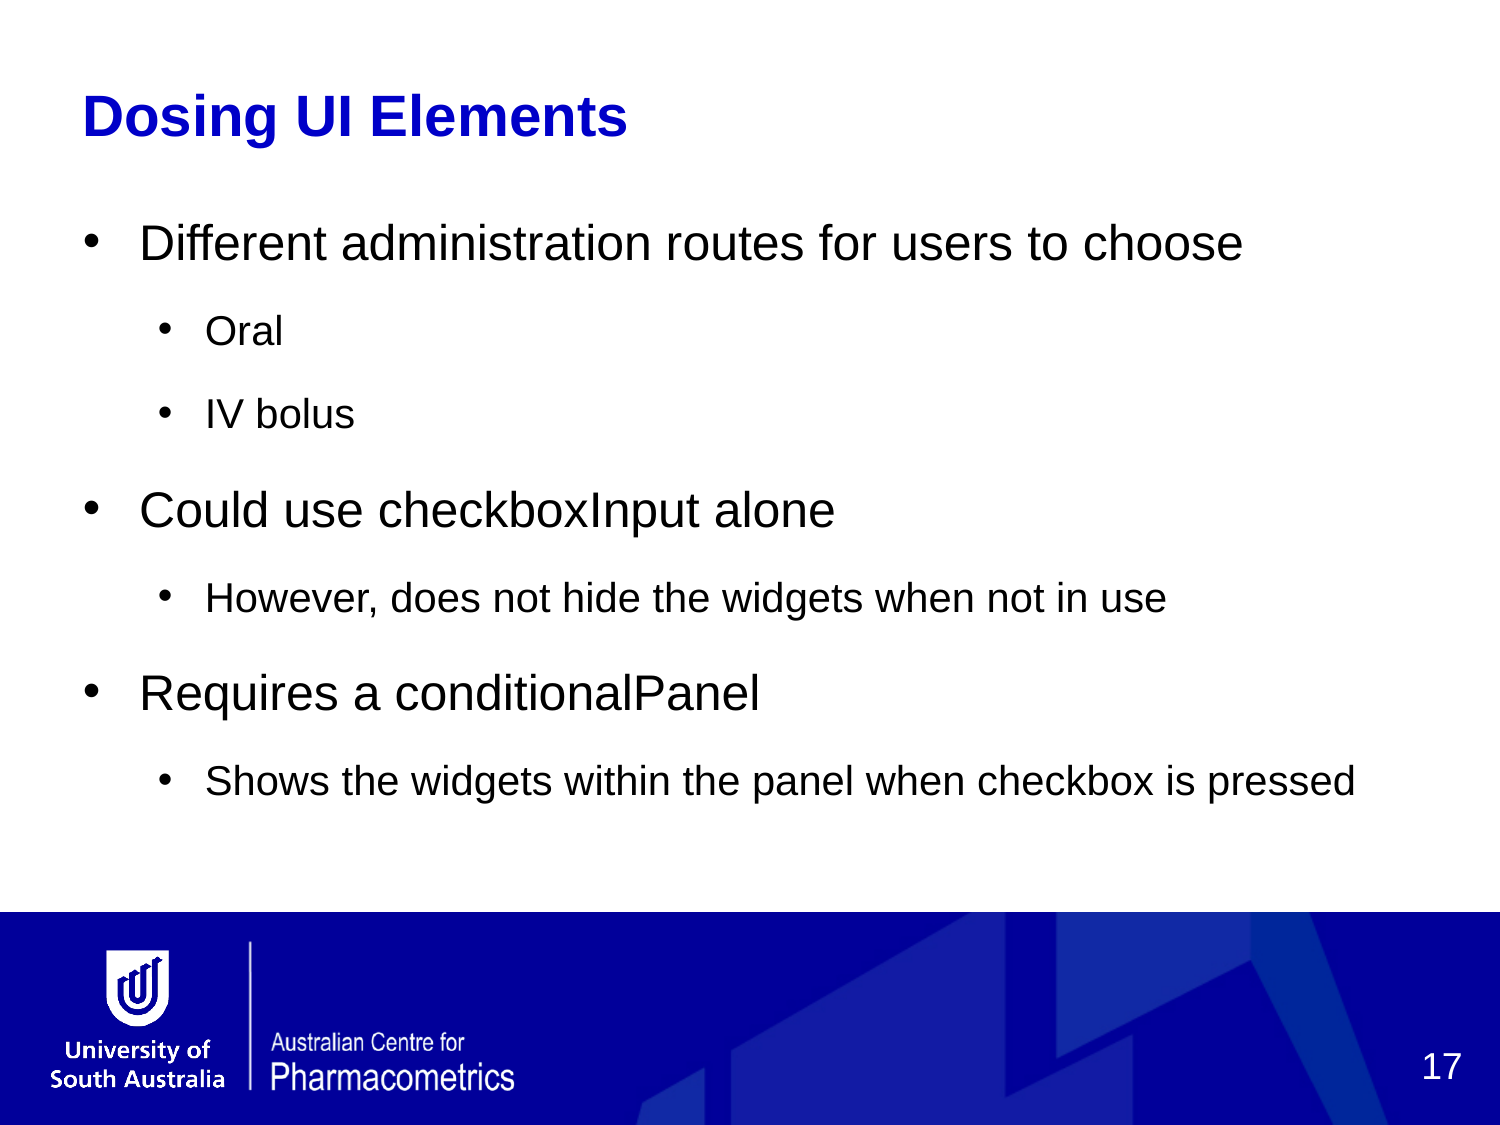

Dosing UI Elements
Different administration routes for users to choose
Oral
IV bolus
Could use checkboxInput alone
However, does not hide the widgets when not in use
Requires a conditionalPanel
Shows the widgets within the panel when checkbox is pressed

17